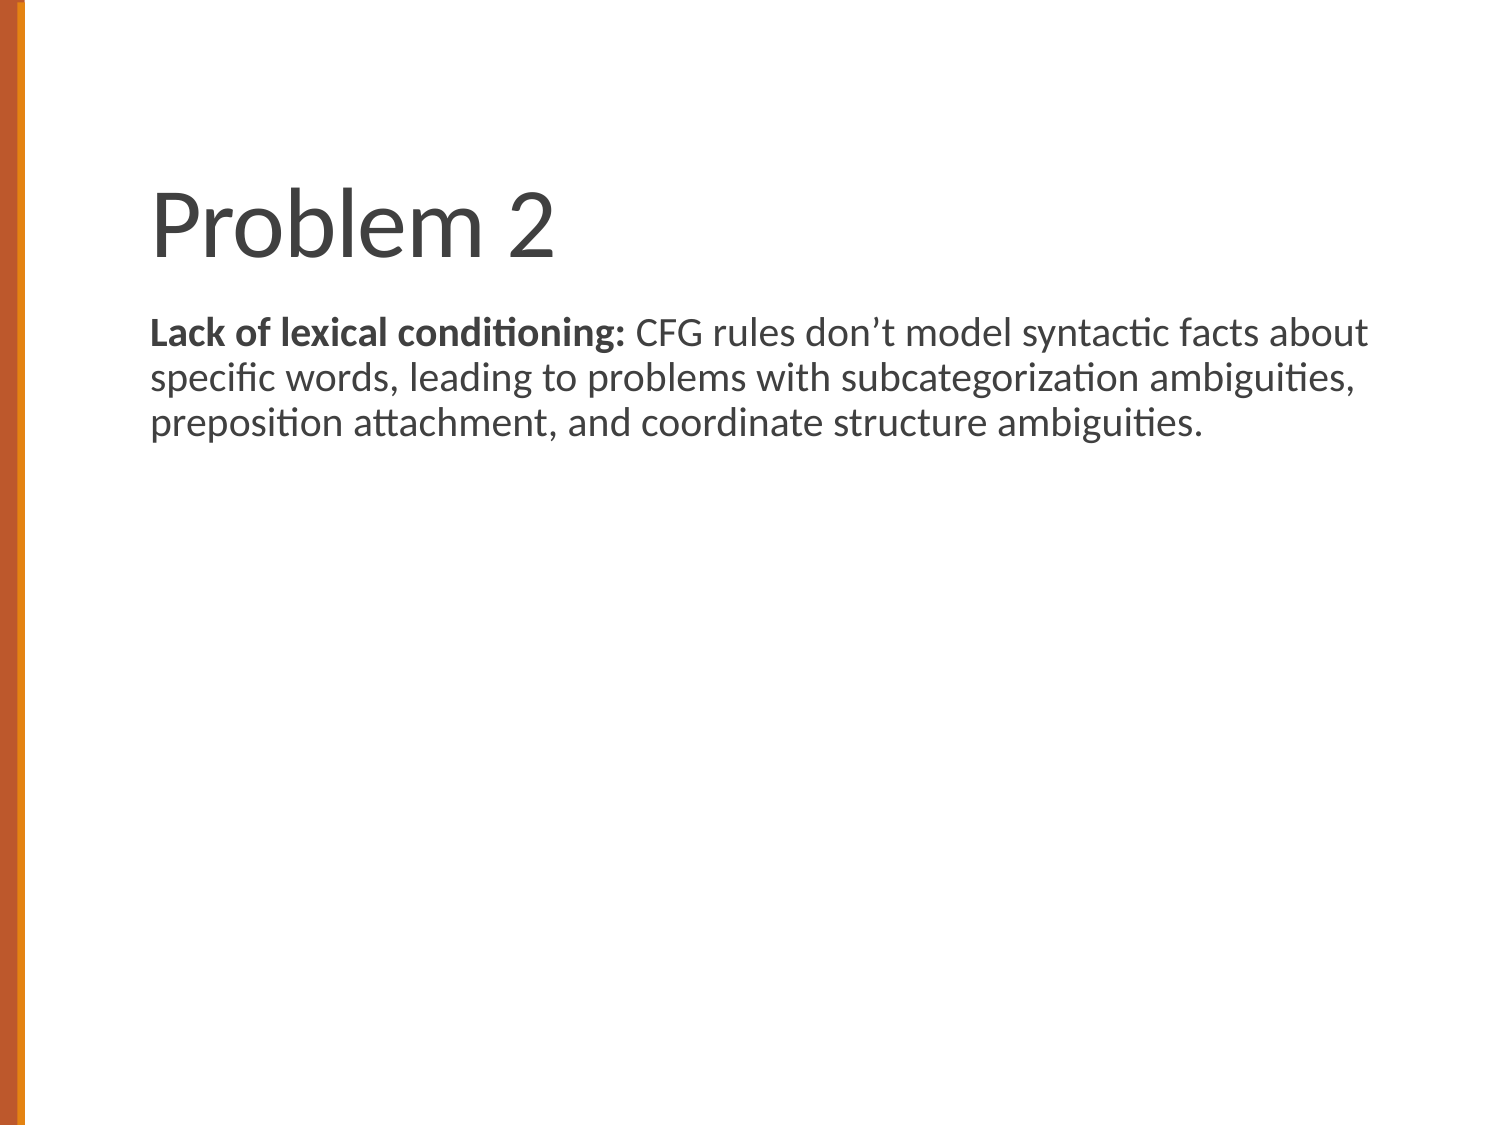

# Problem 2
Lack of lexical conditioning: CFG rules don’t model syntactic facts about specific words, leading to problems with subcategorization ambiguities, preposition attachment, and coordinate structure ambiguities.